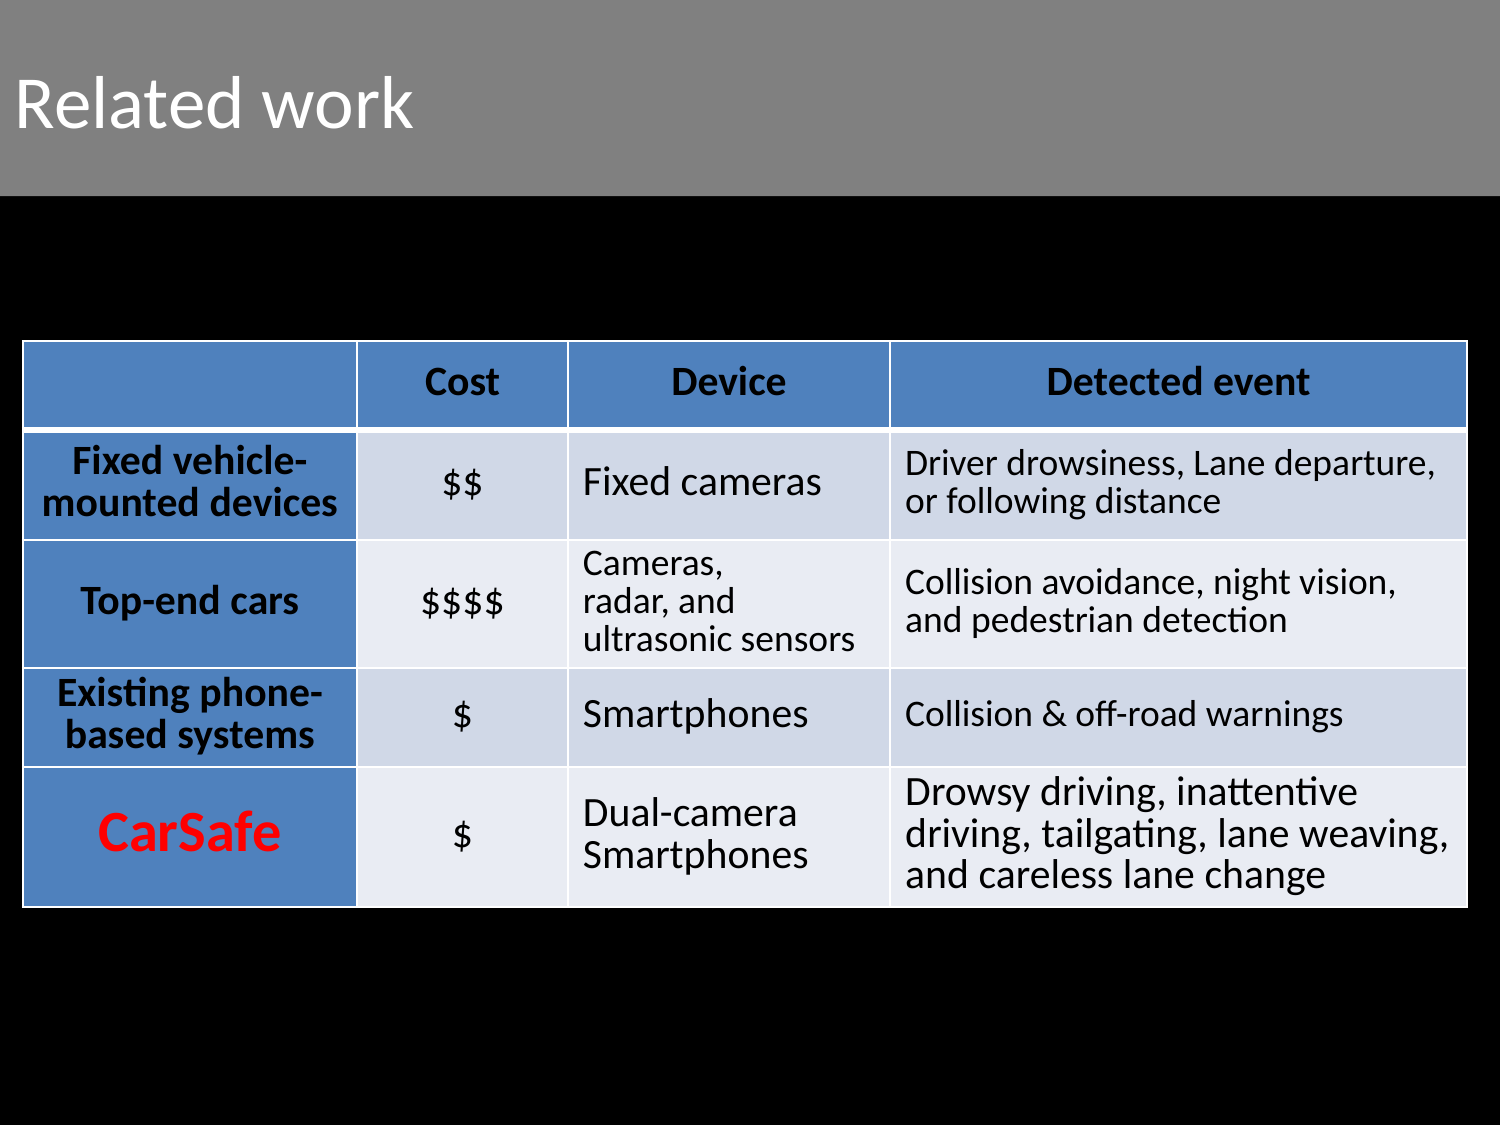

Related work
# Related Work

|  | Cost | Device | Detected event |
| --- | --- | --- | --- |
| Fixed vehicle-mounted devices | $$ | Fixed cameras | Driver drowsiness, Lane departure, or following distance |
| Top-end cars | $$$$ | Cameras, radar, and ultrasonic sensors | Collision avoidance, night vision, and pedestrian detection |
| Existing phone-based systems | $ | Smartphones | Collision & off-road warnings |
| CarSafe | $ | Dual-camera Smartphones | Drowsy driving, inattentive driving, tailgating, lane weaving, and careless lane change |